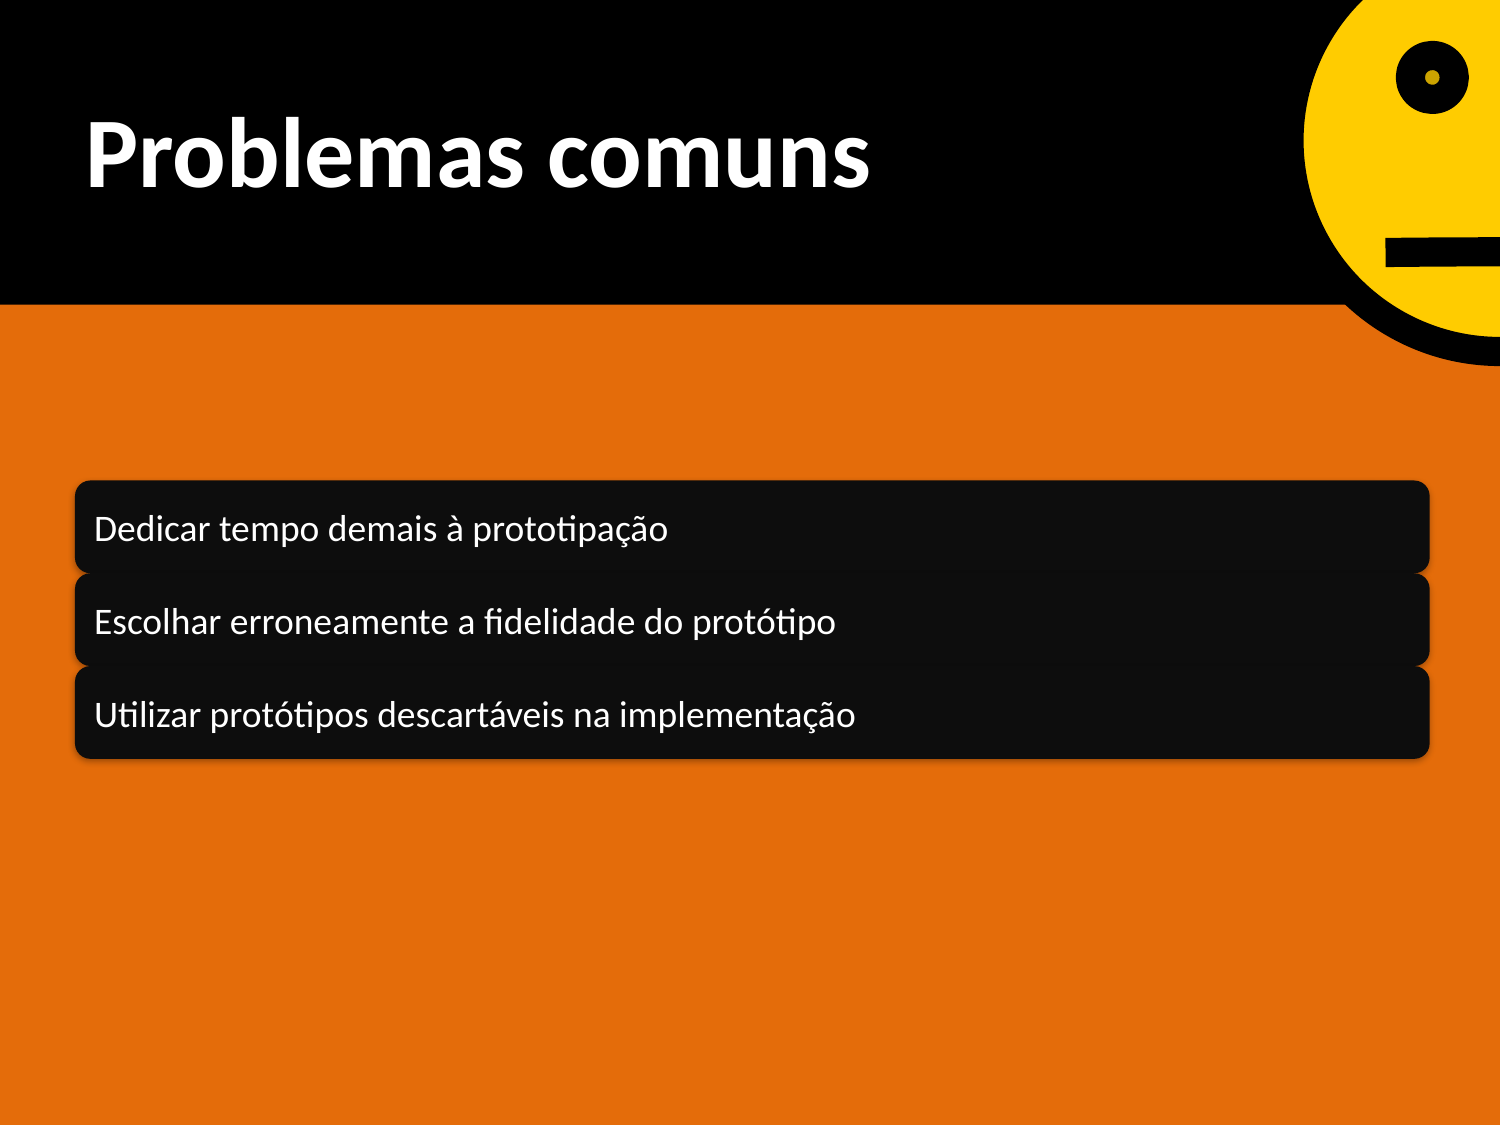

# Problemas comuns
Dedicar tempo demais à prototipação
Escolhar erroneamente a fidelidade do protótipo
Utilizar protótipos descartáveis na implementação